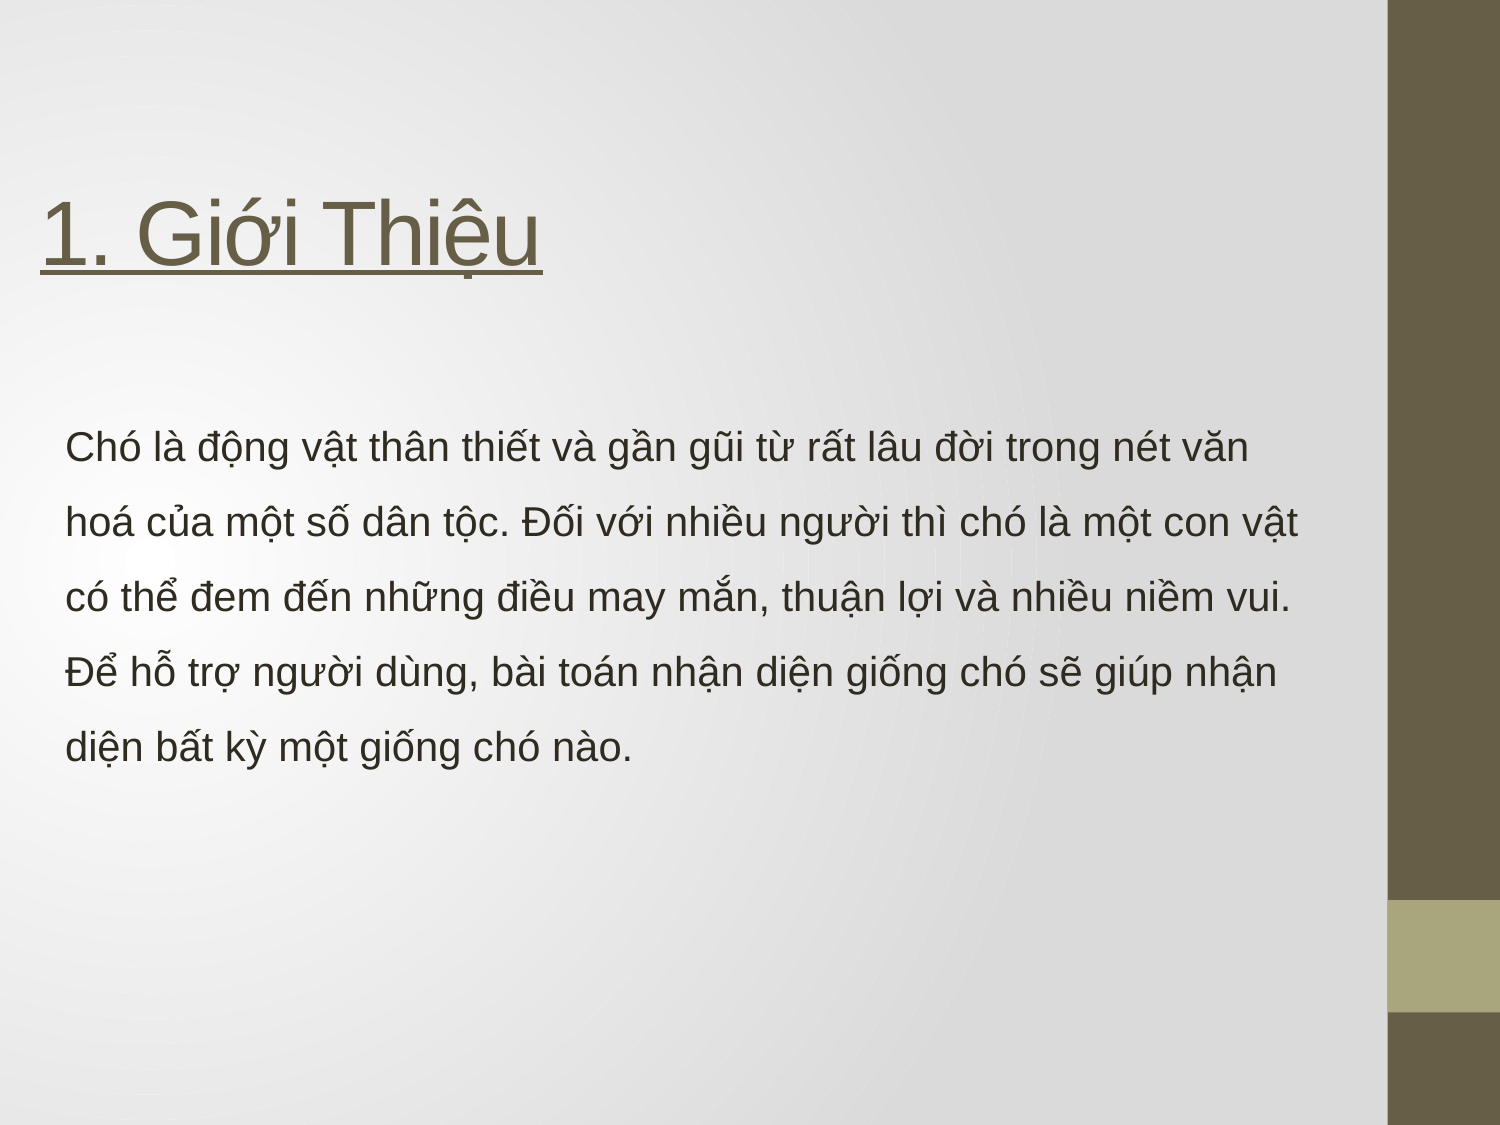

# 1. Giới Thiệu
Chó là động vật thân thiết và gần gũi từ rất lâu đời trong nét văn hoá của một số dân tộc. Đối với nhiều người thì chó là một con vật có thể đem đến những điều may mắn, thuận lợi và nhiều niềm vui. Để hỗ trợ người dùng, bài toán nhận diện giống chó sẽ giúp nhận diện bất kỳ một giống chó nào.